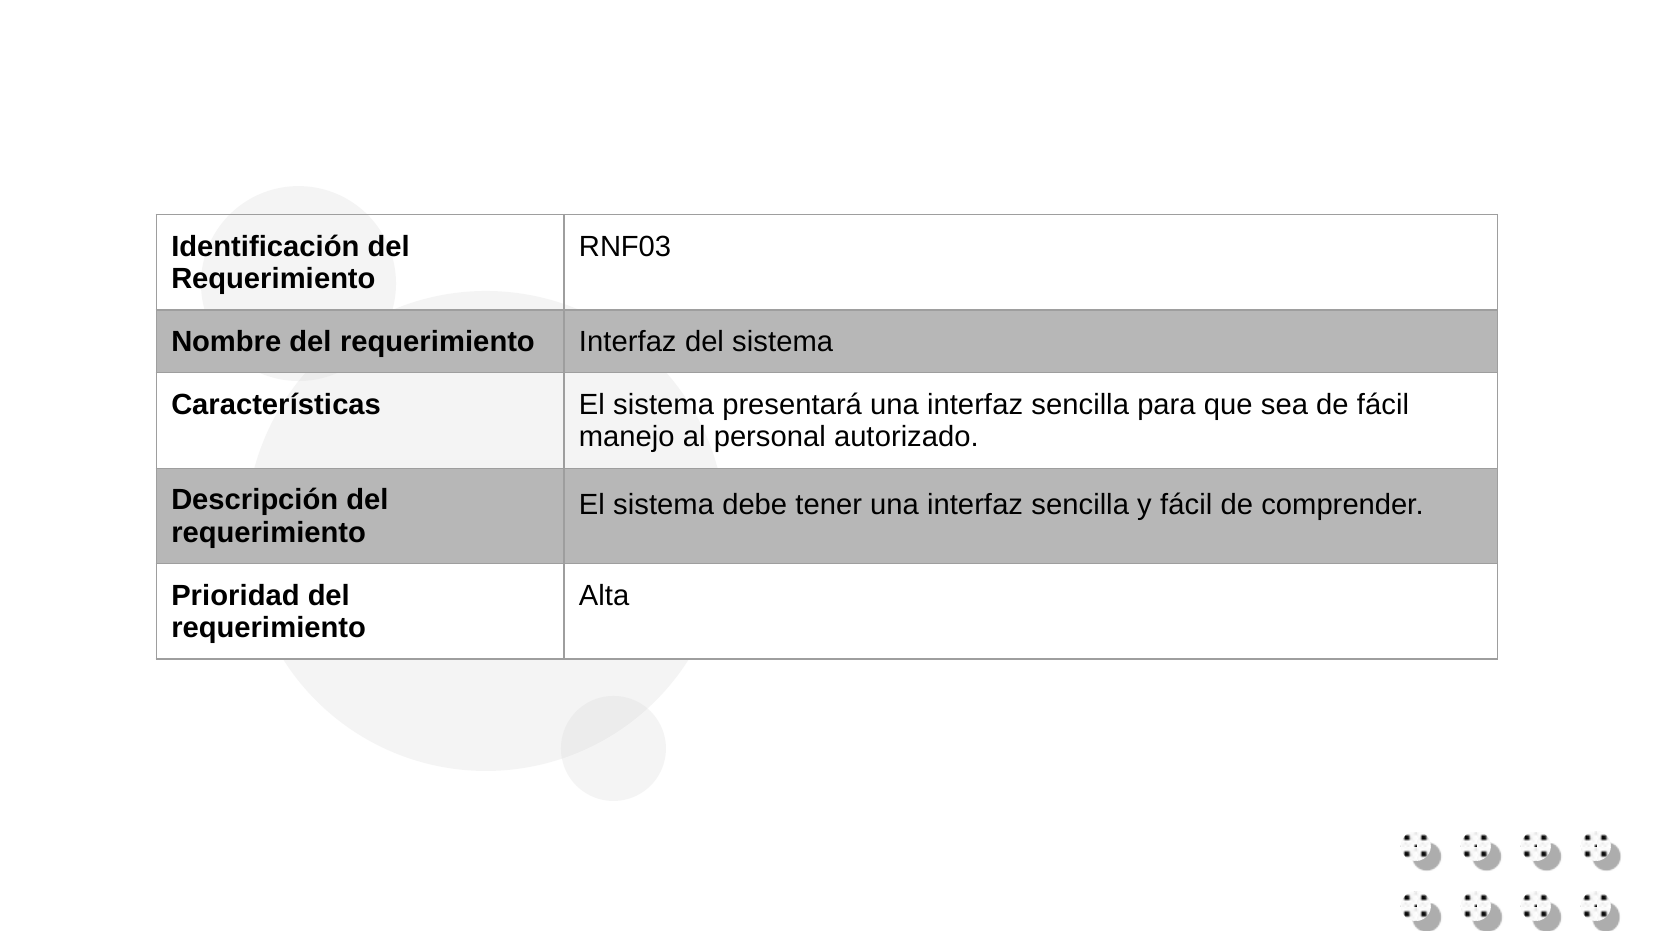

| Identificación del Requerimiento | RNF03 |
| --- | --- |
| Nombre del requerimiento | Interfaz del sistema |
| Características | El sistema presentará una interfaz sencilla para que sea de fácil manejo al personal autorizado. |
| Descripción del requerimiento | El sistema debe tener una interfaz sencilla y fácil de comprender. |
| Prioridad del requerimiento | Alta |